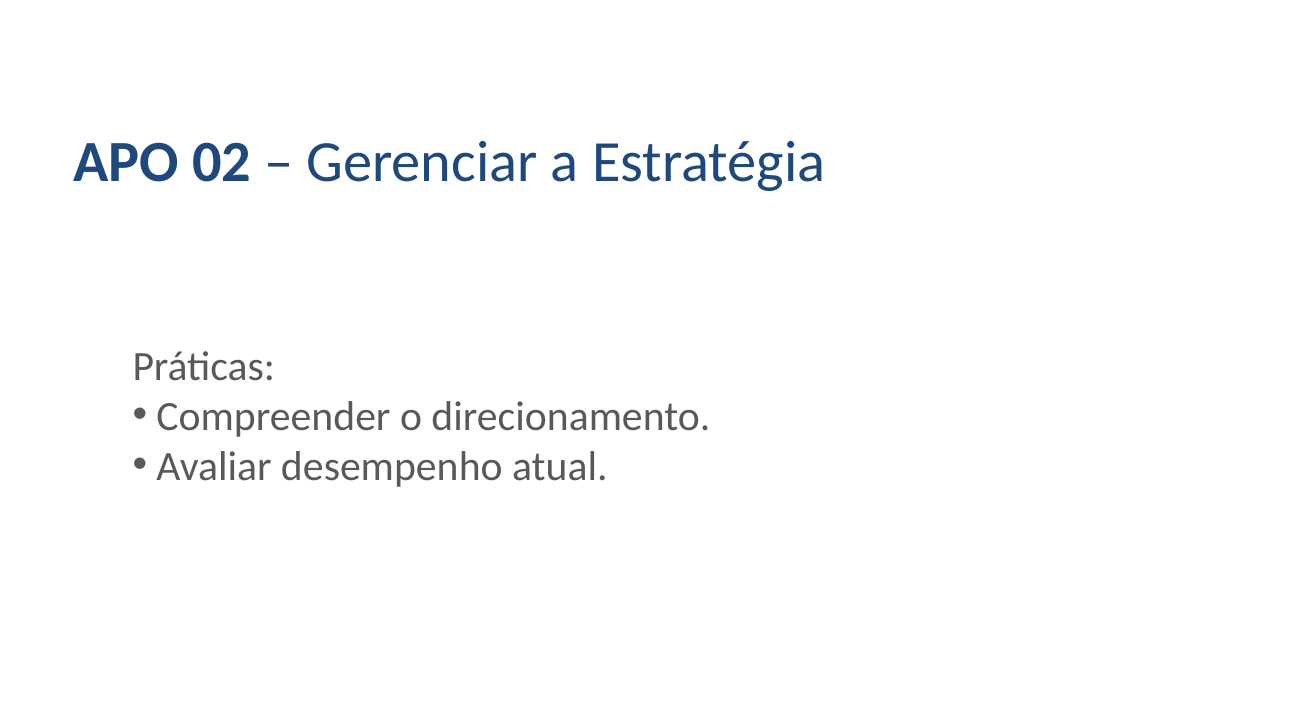

APO 02 – Gerenciar a Estratégia

Práticas:
 Compreender o direcionamento.
 Avaliar desempenho atual.